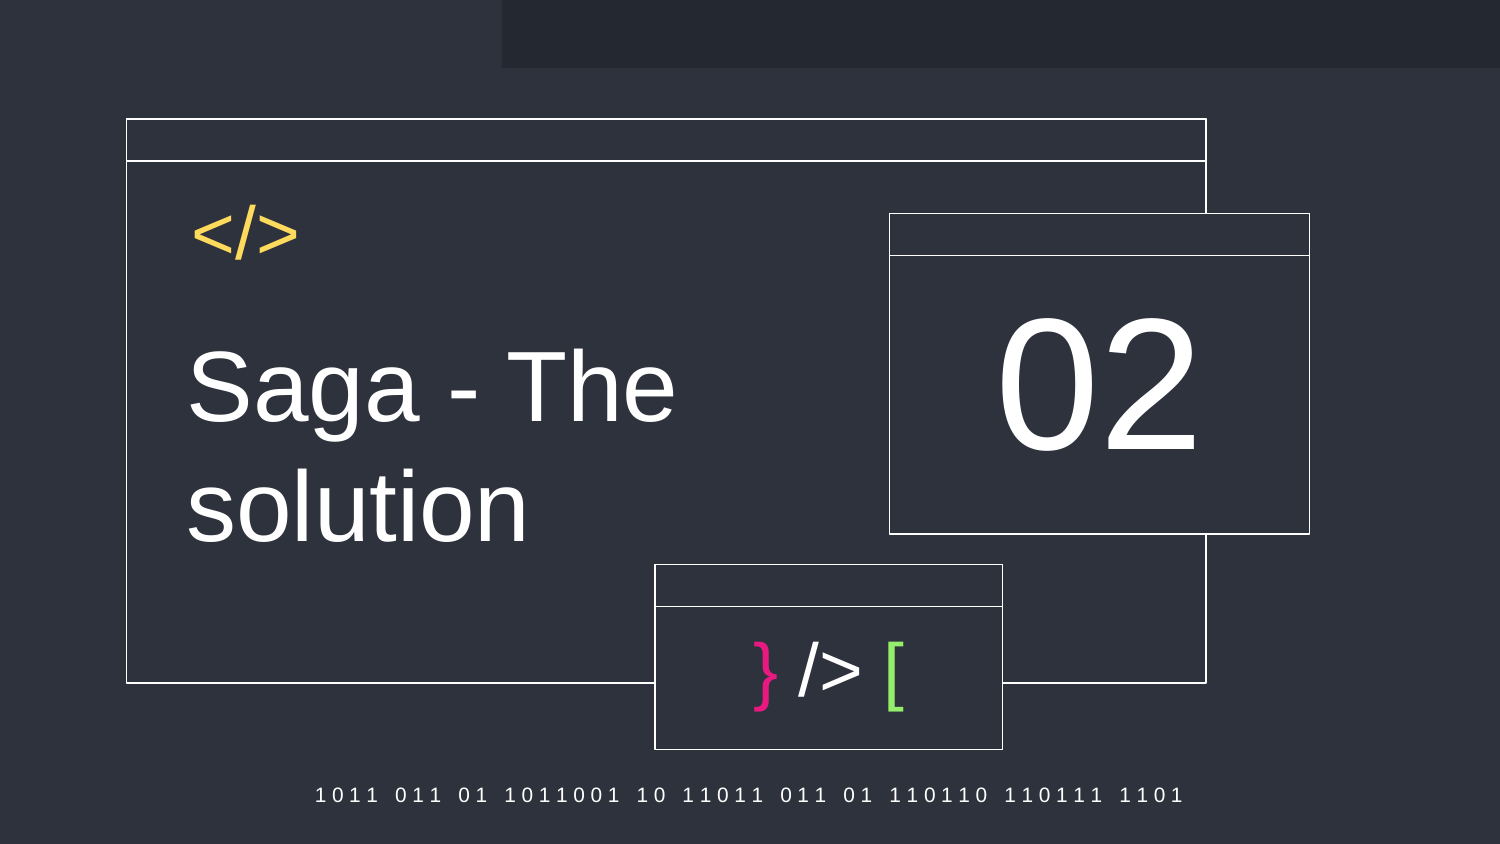

</>

02
# Saga - The solution

} /> [